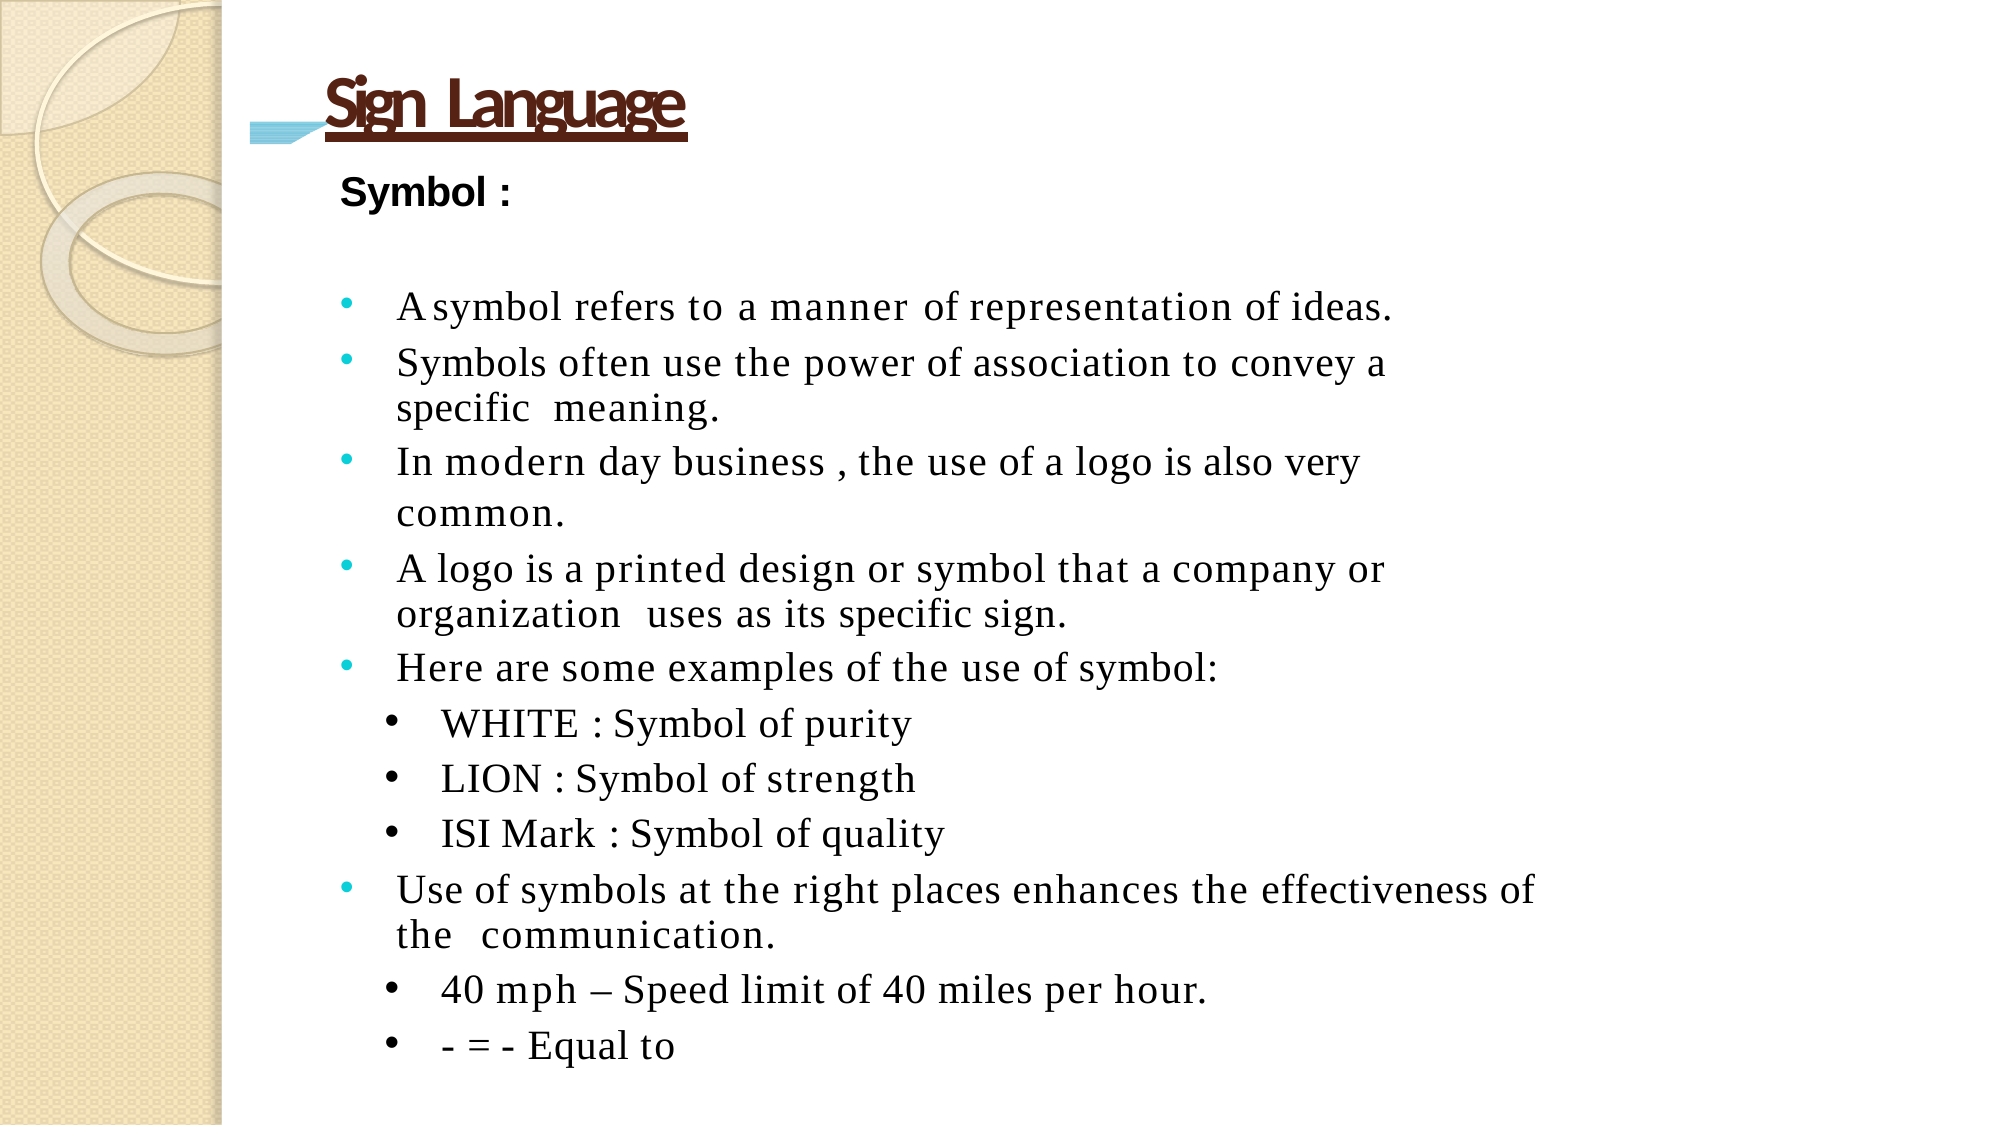

# Sign Language

Symbol :

A symbol refers to a manner of representation of ideas.
Symbols often use the power of association to convey a specific  meaning.
In modern day business , the use of a logo is also very common.
A logo is a printed design or symbol that a company or organization  uses as its specific sign.
Here are some examples of the use of symbol:
WHITE : Symbol of purity
LION : Symbol of strength
ISI Mark : Symbol of quality
Use of symbols at the right places enhances the effectiveness of the  communication.
40 mph – Speed limit of 40 miles per hour.
- = - Equal to